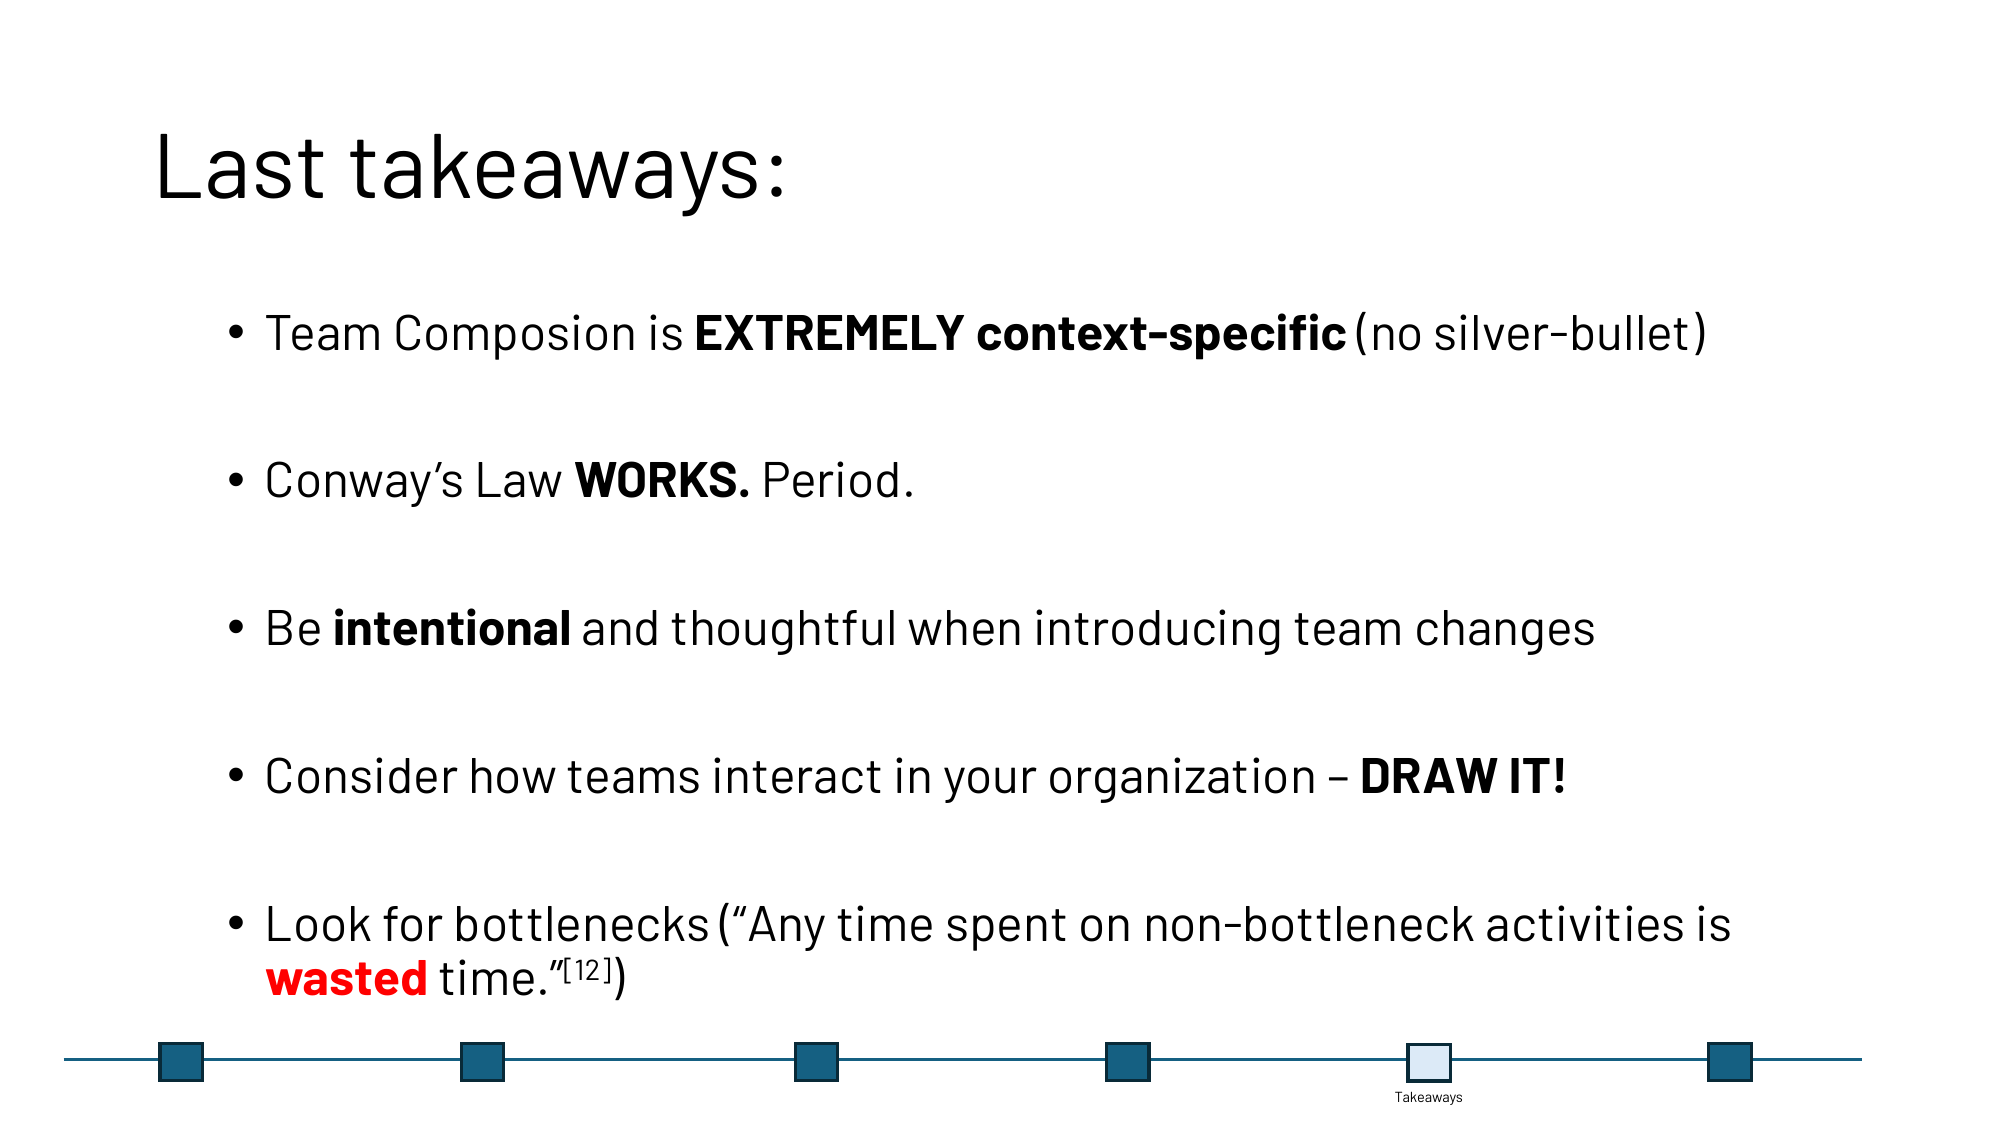

# Last takeaways:
Team Composion is EXTREMELY context-specific (no silver-bullet)

Conway’s Law WORKS. Period.

Be intentional and thoughtful when introducing team changes

Consider how teams interact in your organization – DRAW IT!

Look for bottlenecks (“Any time spent on non-bottleneck activities is wasted time.”[12])

Takeaways